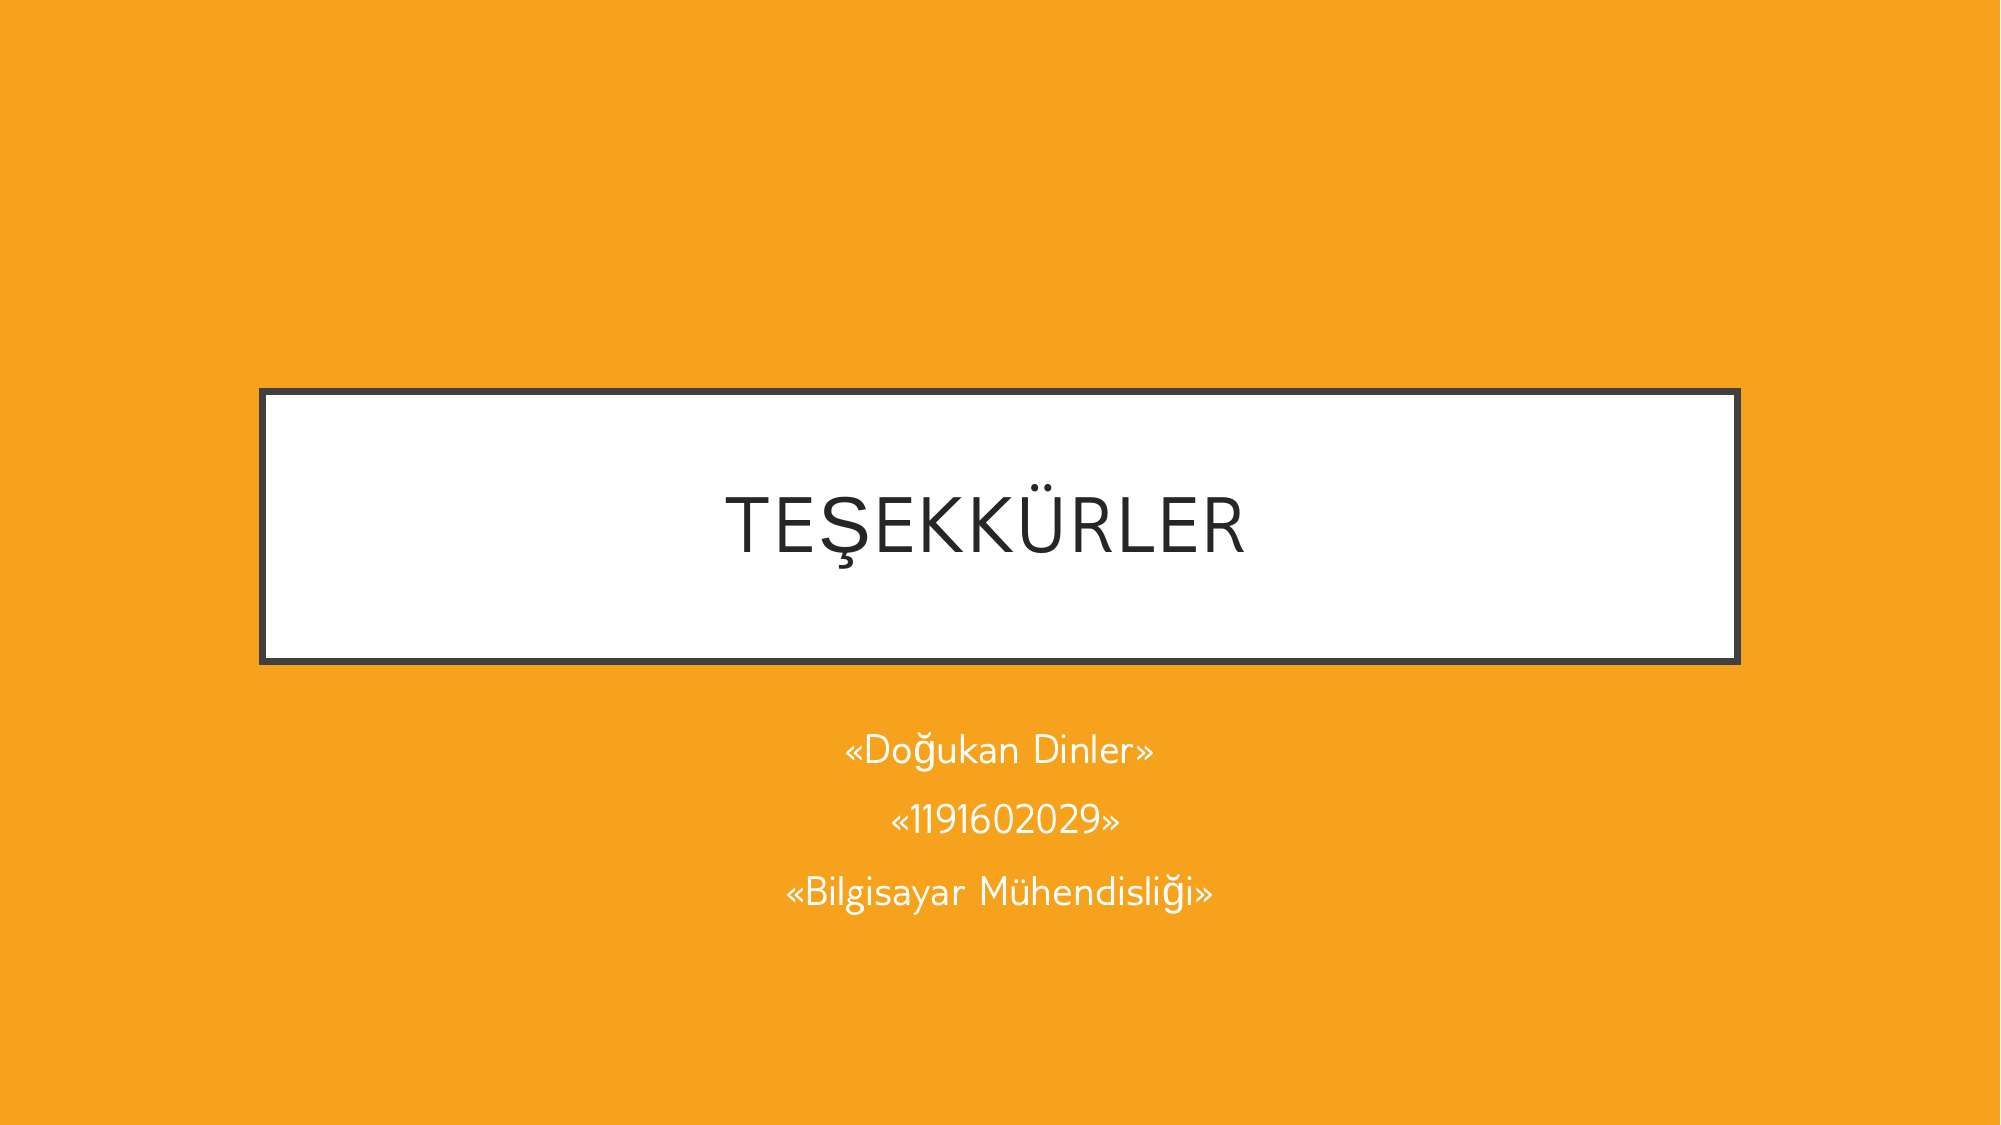

# Teşekkürler
«Doğukan Dinler»
 «1191602029»
«Bilgisayar Mühendisliği»